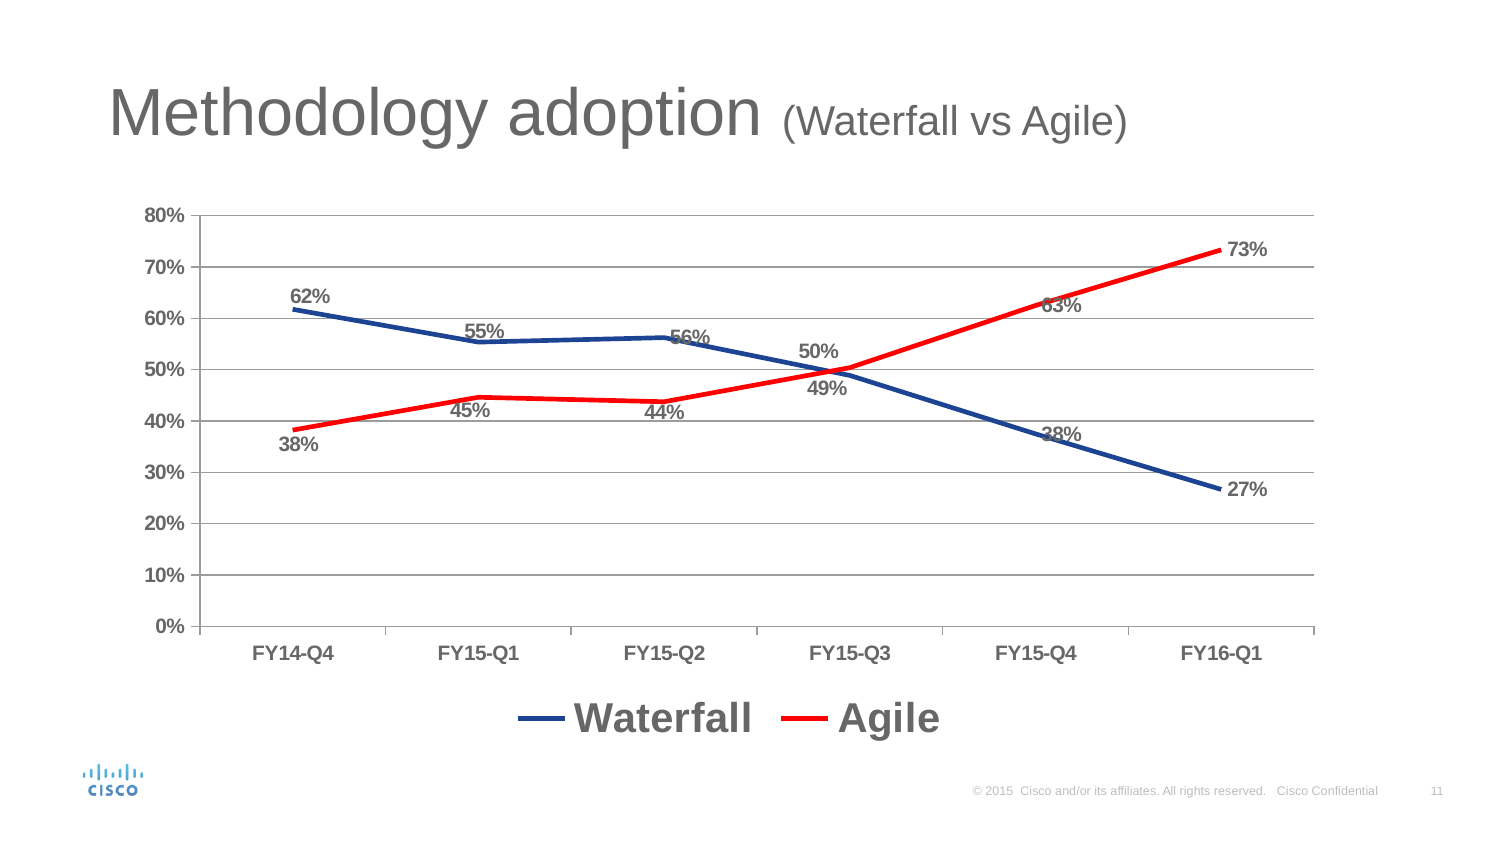

# Methodology adoption (Waterfall vs Agile)

### Chart

| Category | Waterfall | Agile |
|---|---|---|
| FY14-Q4 | 0.6176470588235294 | 0.38235294117647056 |
| FY15-Q1 | 0.5537190082644629 | 0.4462809917355372 |
| FY15-Q2 | 0.5625 | 0.4375 |
| FY15-Q3 | 0.4888888888888889 | 0.5038759689922481 |
| FY15-Q4 | 0.375 | 0.625 |
| FY16-Q1 | 0.26666666666666666 | 0.7333333333333333 |